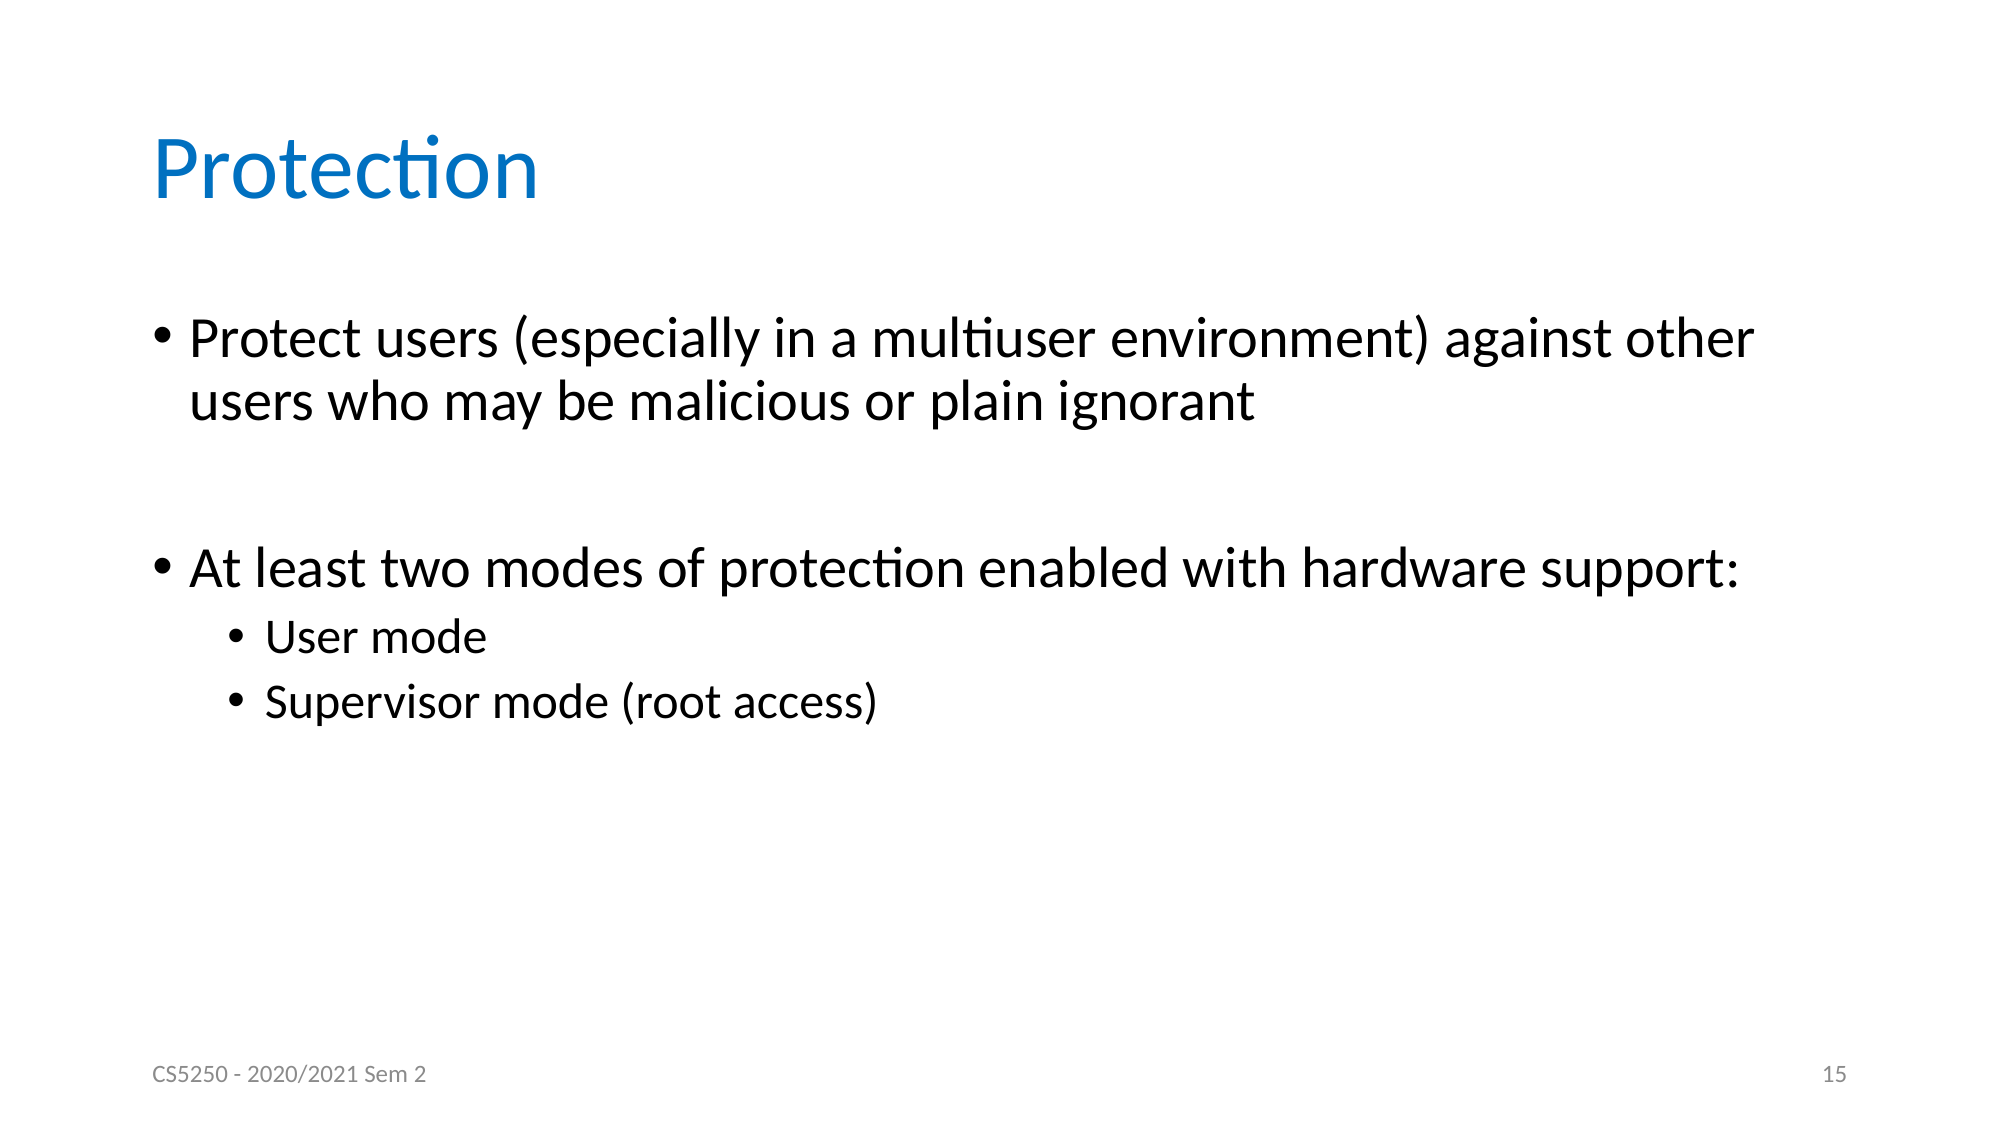

# Protection
Protect users (especially in a multiuser environment) against other users who may be malicious or plain ignorant

At least two modes of protection enabled with hardware support:
User mode
Supervisor mode (root access)
CS5250 - 2020/2021 Sem 2
15